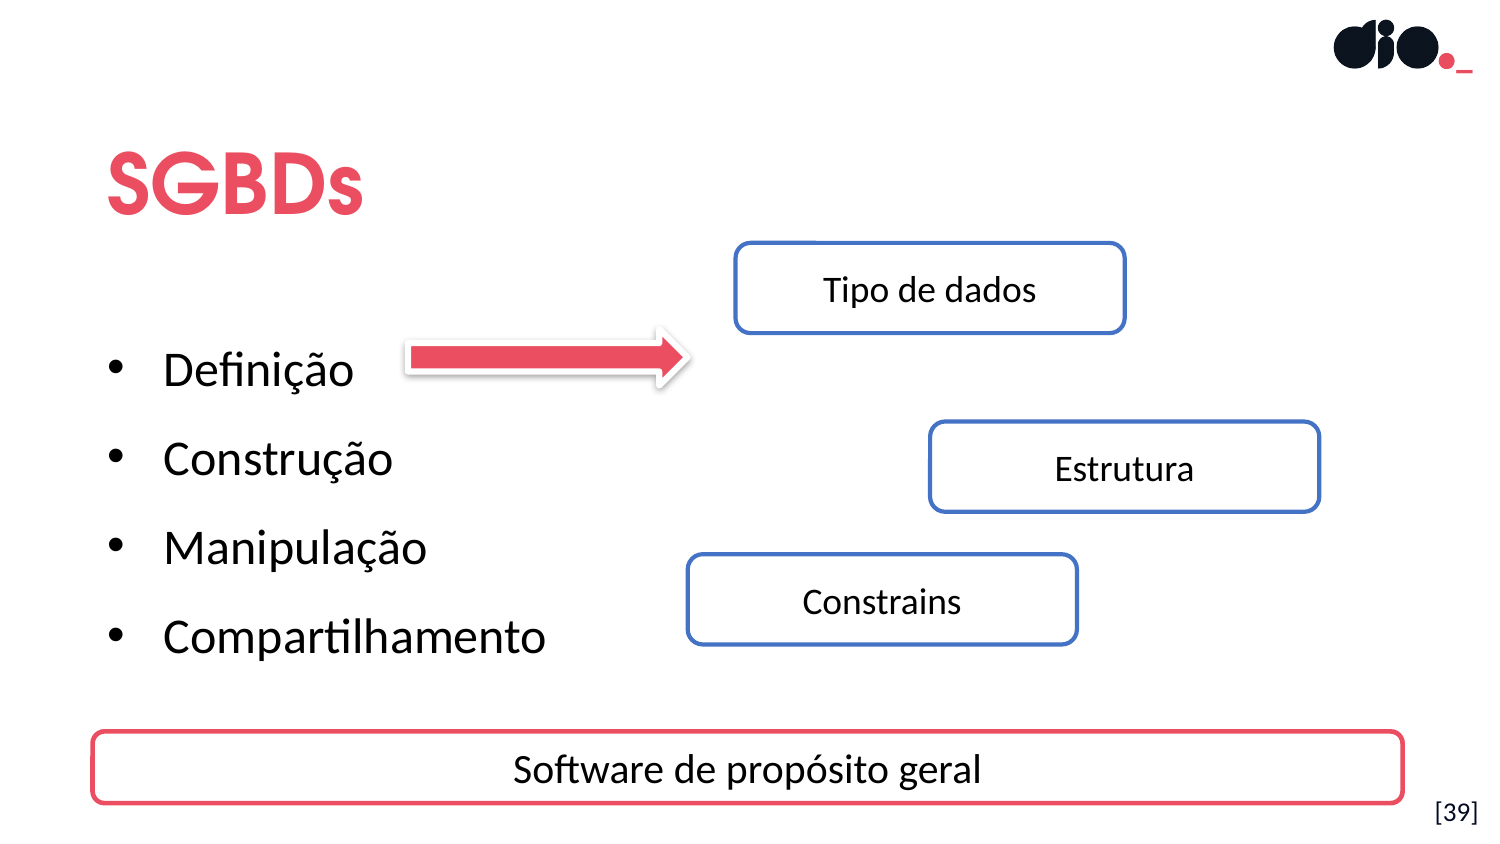

SGBDs
Tipo de dados
Definição
Construção
Manipulação
Compartilhamento

Estrutura
Constrains
Software de propósito geral
[39]